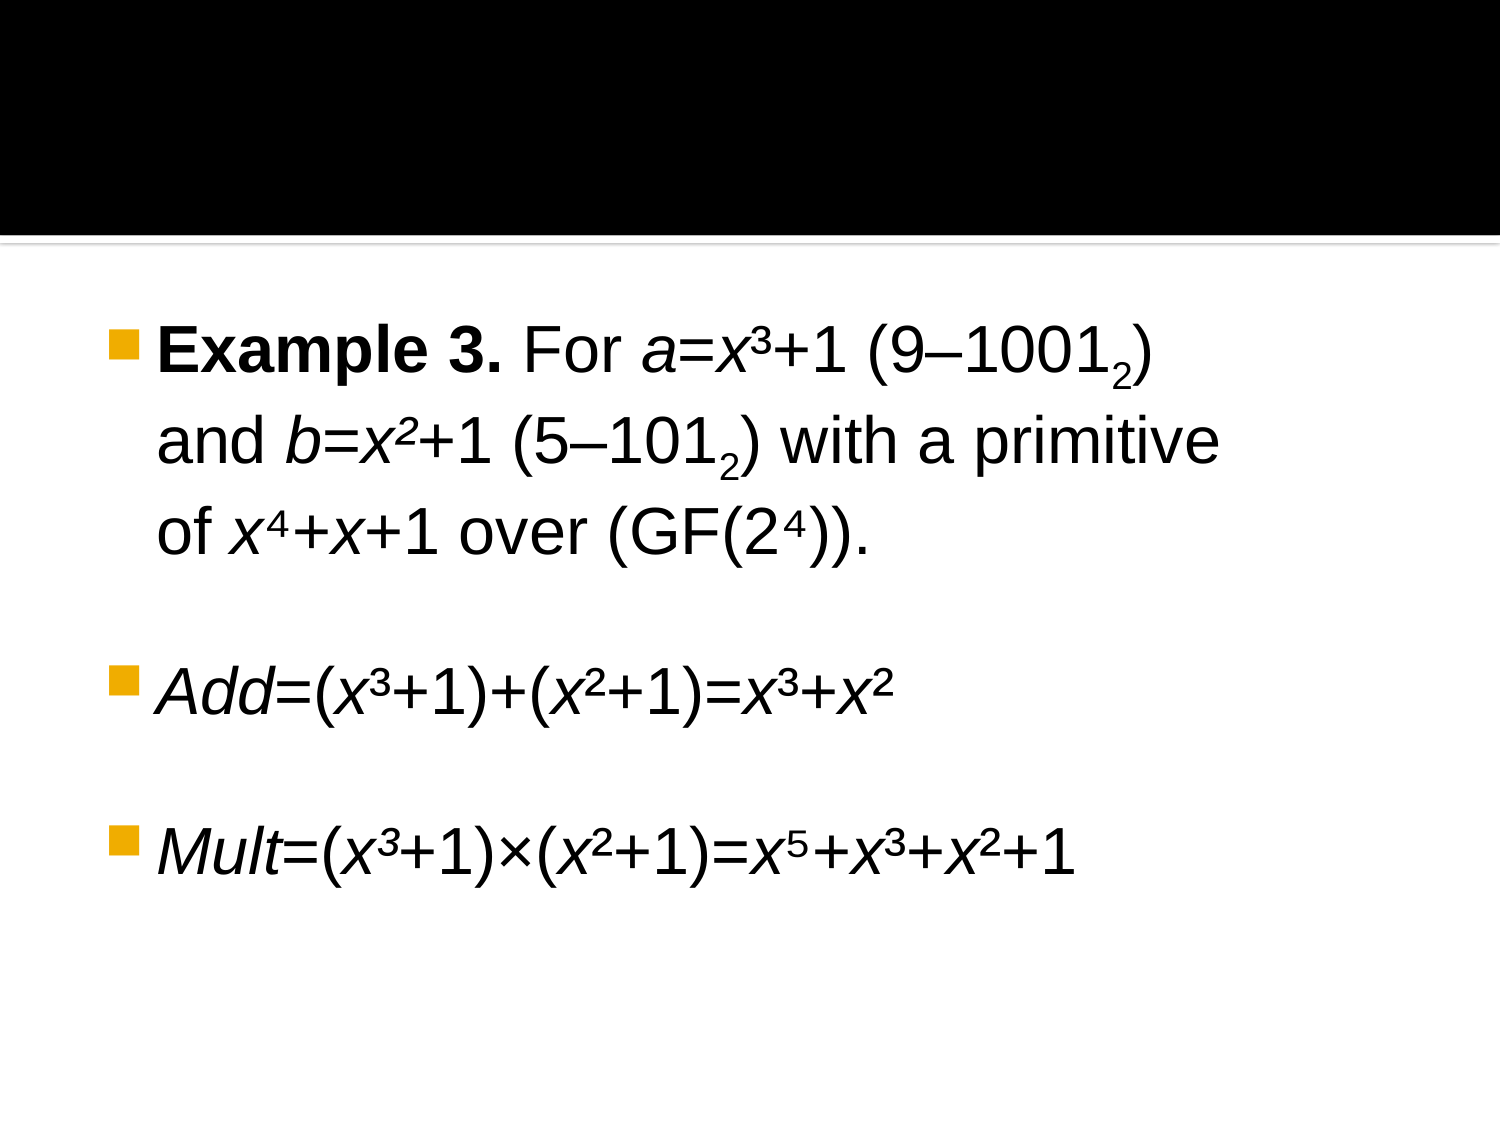

#
Example 3. For a=x³+1 (9–10012) and b=x²+1 (5–1012) with a primitive of x⁴+x+1 over (GF(2⁴)).
Add=(x³+1)+(x²+1)=x³+x²

Mult=(x³+1)×(x²+1)=x⁵+x³+x²+1